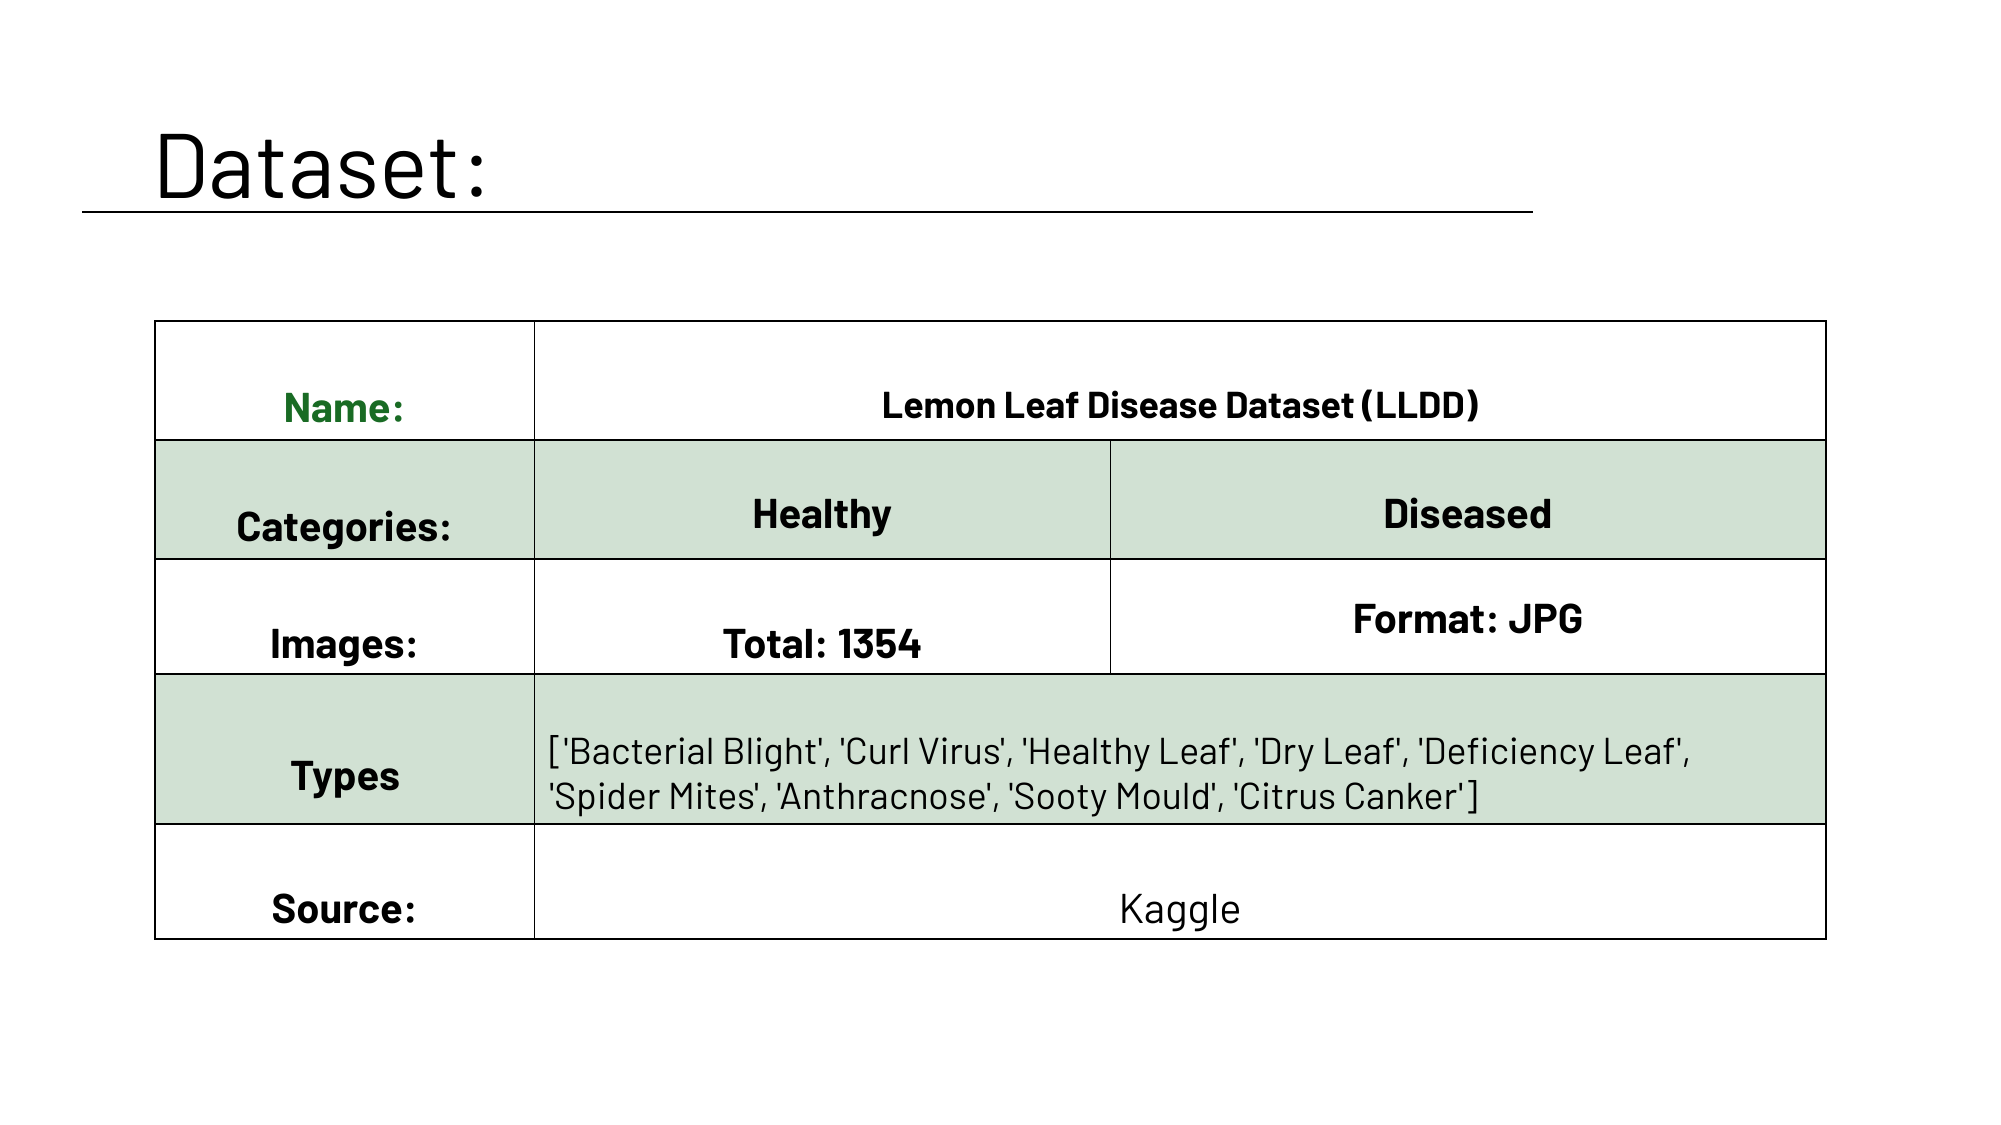

# Dataset:
| Name: | Lemon Leaf Disease Dataset (LLDD) |  |
| --- | --- | --- |
| Categories: | Healthy | Diseased |
| Images: | Total: 1354 | Format: JPG |
| Types | ['Bacterial Blight', 'Curl Virus', 'Healthy Leaf', 'Dry Leaf', 'Deficiency Leaf', 'Spider Mites', 'Anthracnose', 'Sooty Mould', 'Citrus Canker'] |  |
| Source: | Kaggle |  |